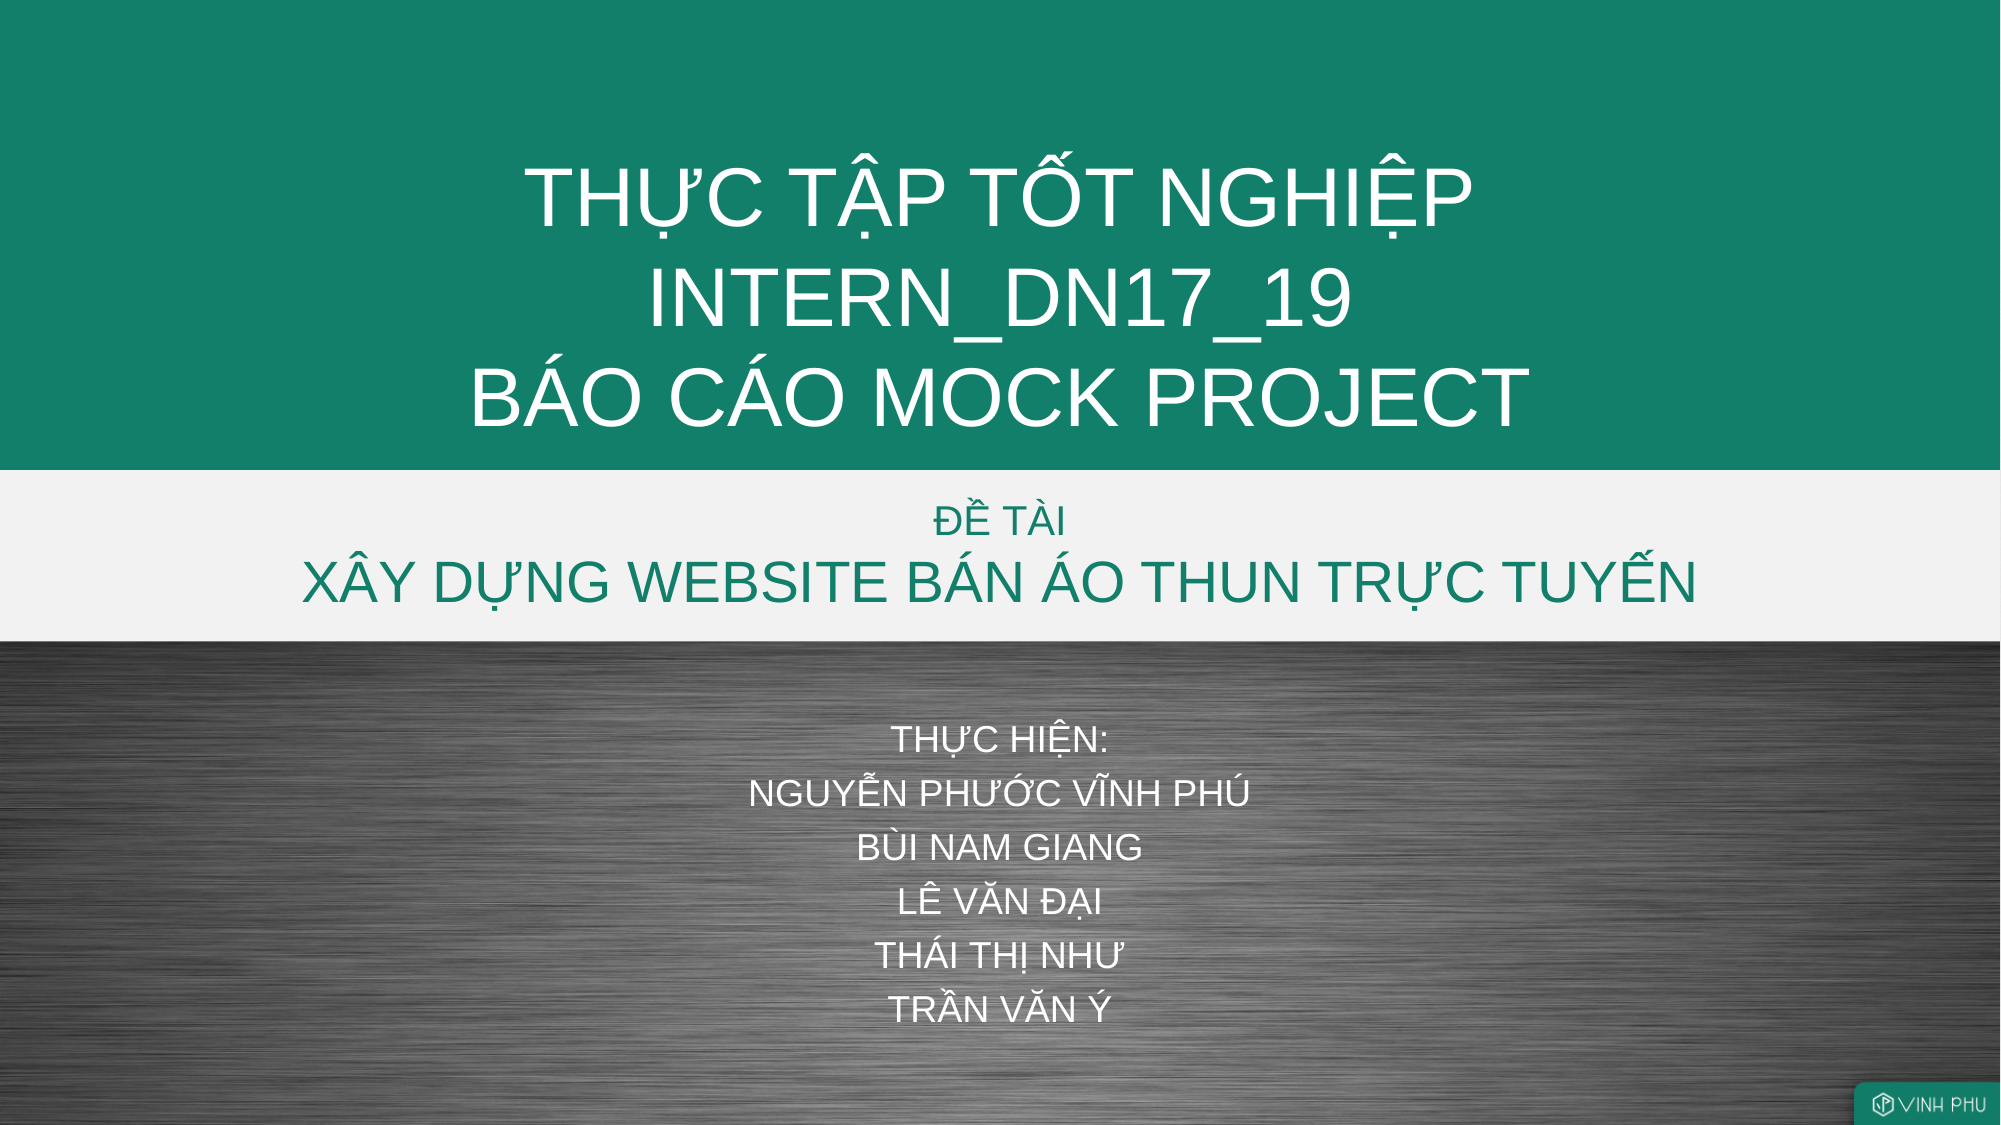

ĐỀ TÀI
XÂY DỰNG WEBSITE BÁN ÁO THUN TRỰC TUYẾN

THỰC TẬP TỐT NGHIỆP
INTERN_DN17_19
BÁO CÁO MOCK PROJECT

THỰC HIỆN:
NGUYỄN PHƯỚC VĨNH PHÚ
BÙI NAM GIANG
LÊ VĂN ĐẠI
THÁI THỊ NHƯ
TRẦN VĂN Ý